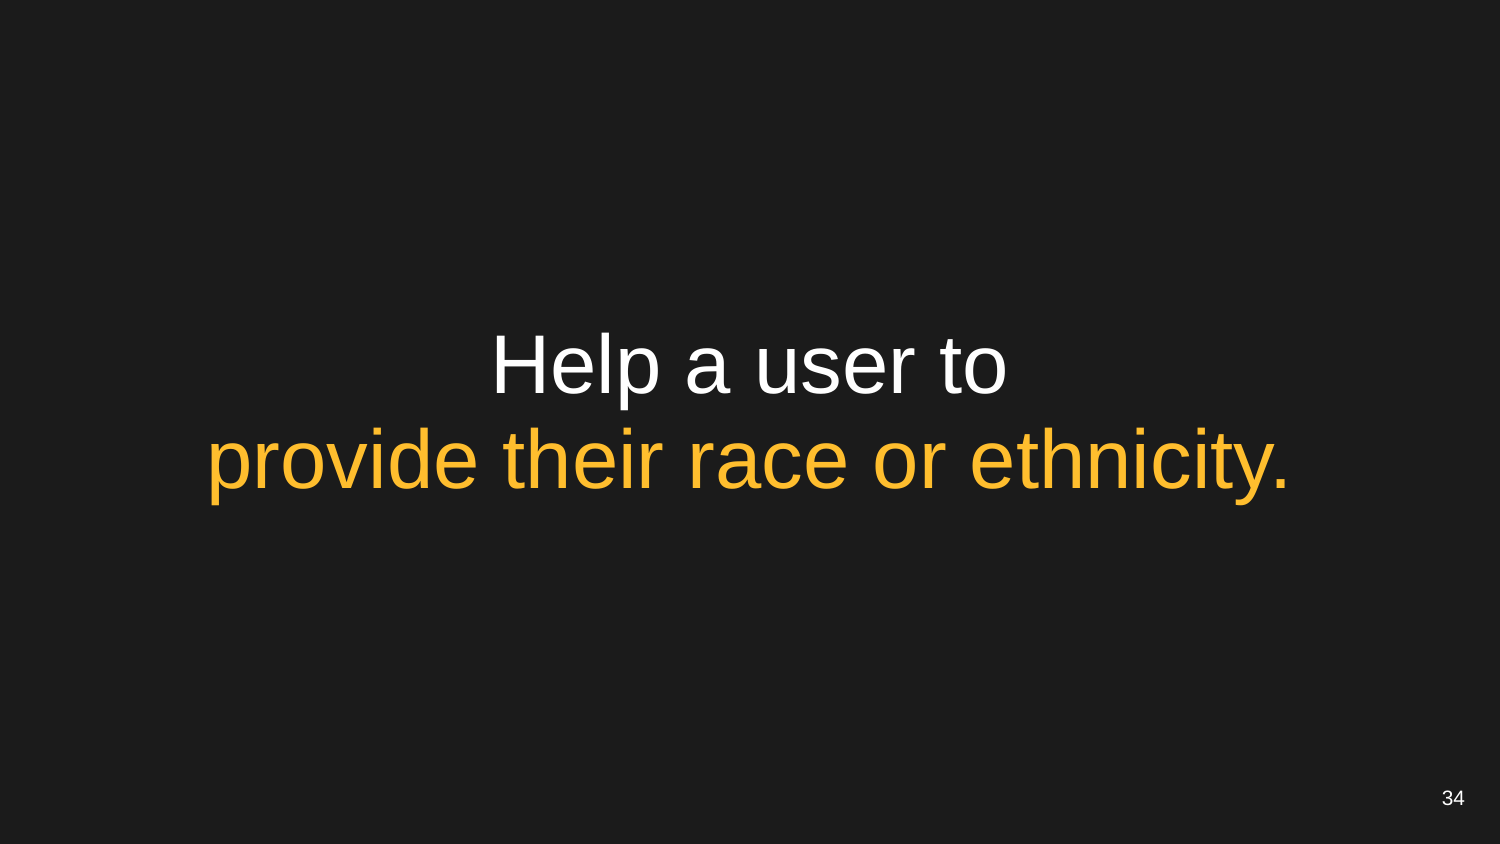

# Help a user to provide their race or ethnicity.
34